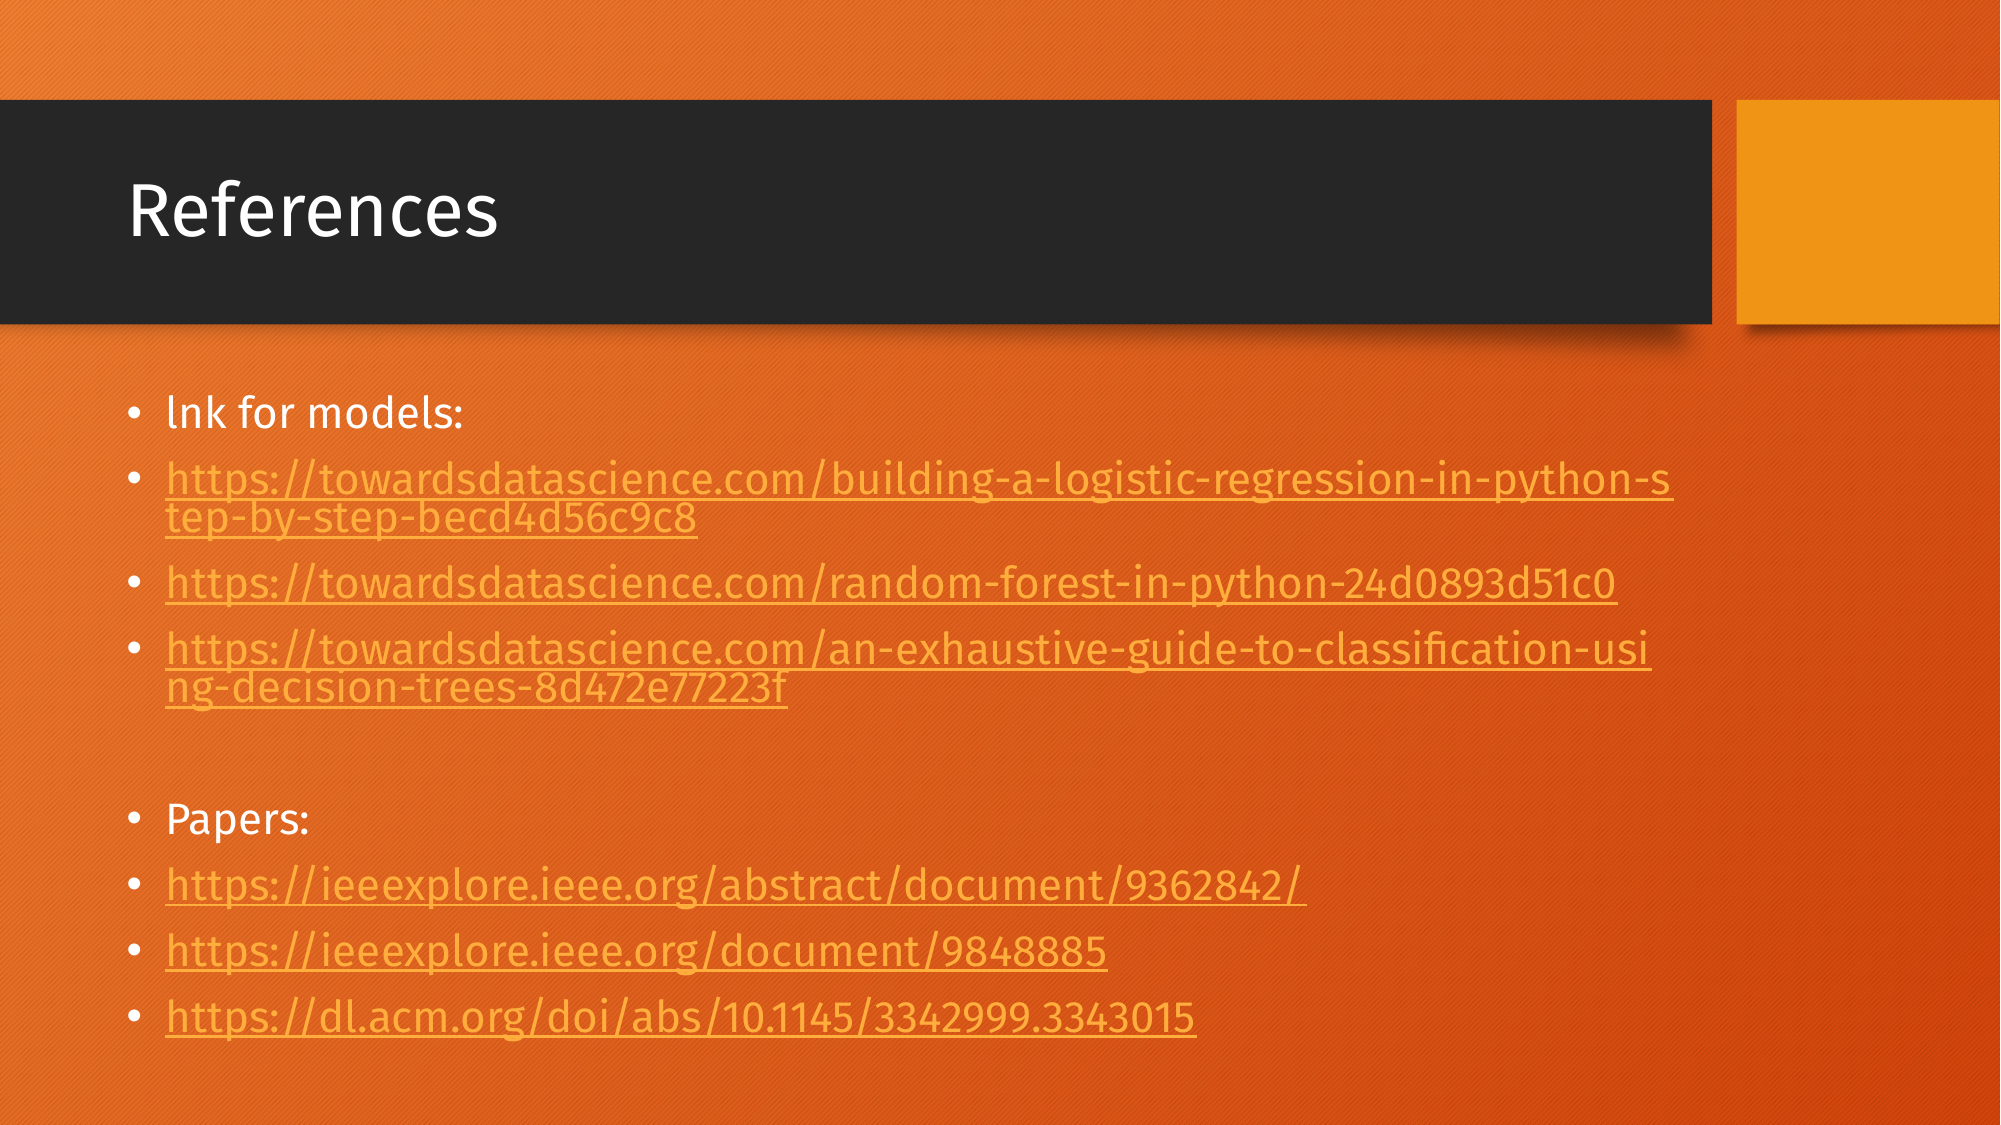

# References
lnk for models:
https://towardsdatascience.com/building-a-logistic-regression-in-python-step-by-step-becd4d56c9c8
https://towardsdatascience.com/random-forest-in-python-24d0893d51c0
https://towardsdatascience.com/an-exhaustive-guide-to-classification-using-decision-trees-8d472e77223f

Papers:
https://ieeexplore.ieee.org/abstract/document/9362842/
https://ieeexplore.ieee.org/document/9848885
https://dl.acm.org/doi/abs/10.1145/3342999.3343015